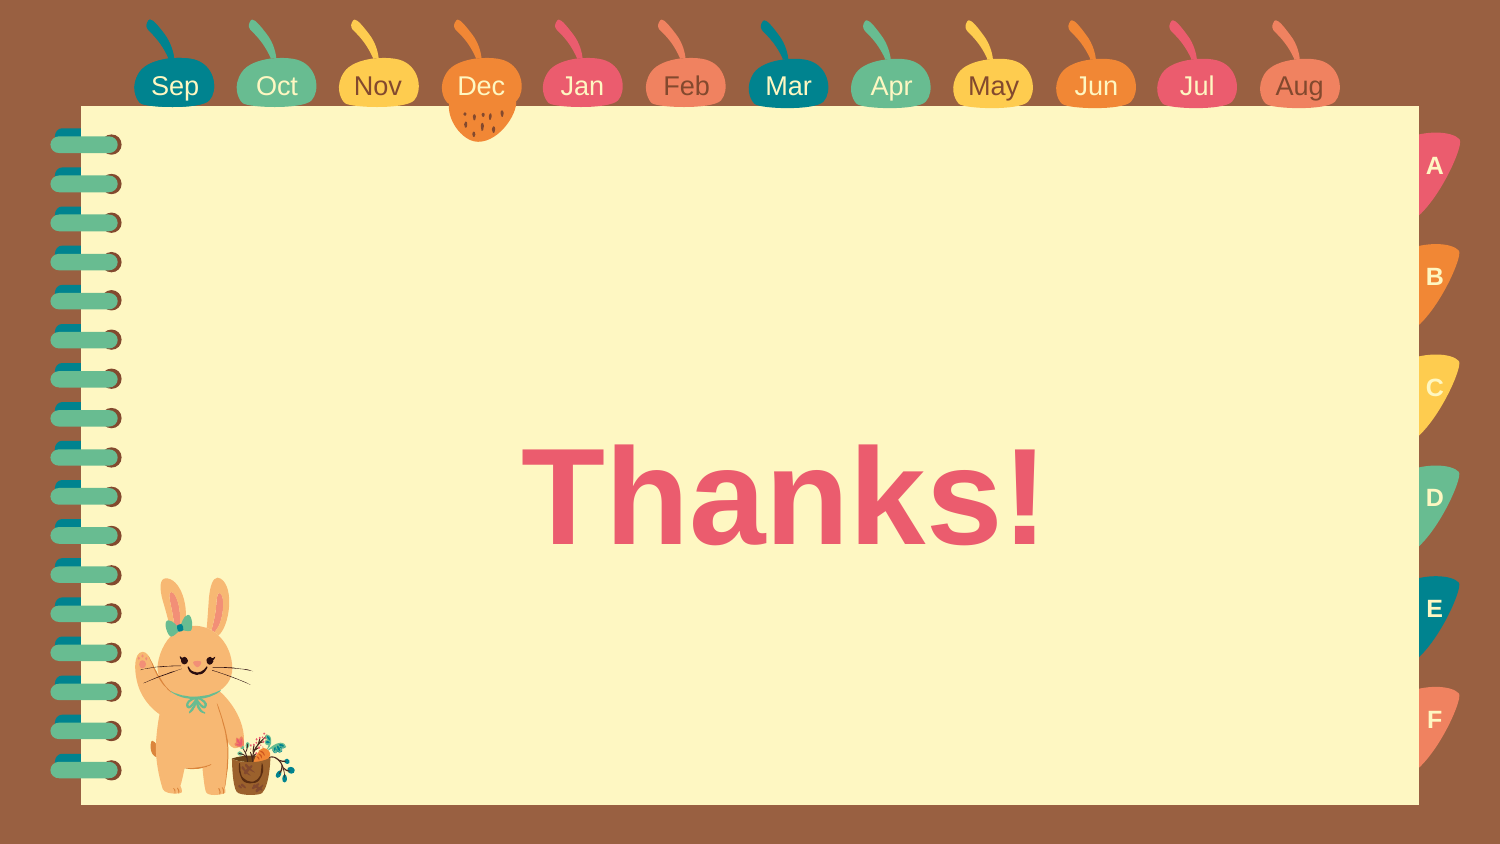

Sep
Oct
Nov
Dec
Jan
Feb
Mar
Apr
May
Jun
Jul
Aug

Sep

A
B
C
# Thanks!
D

E
F